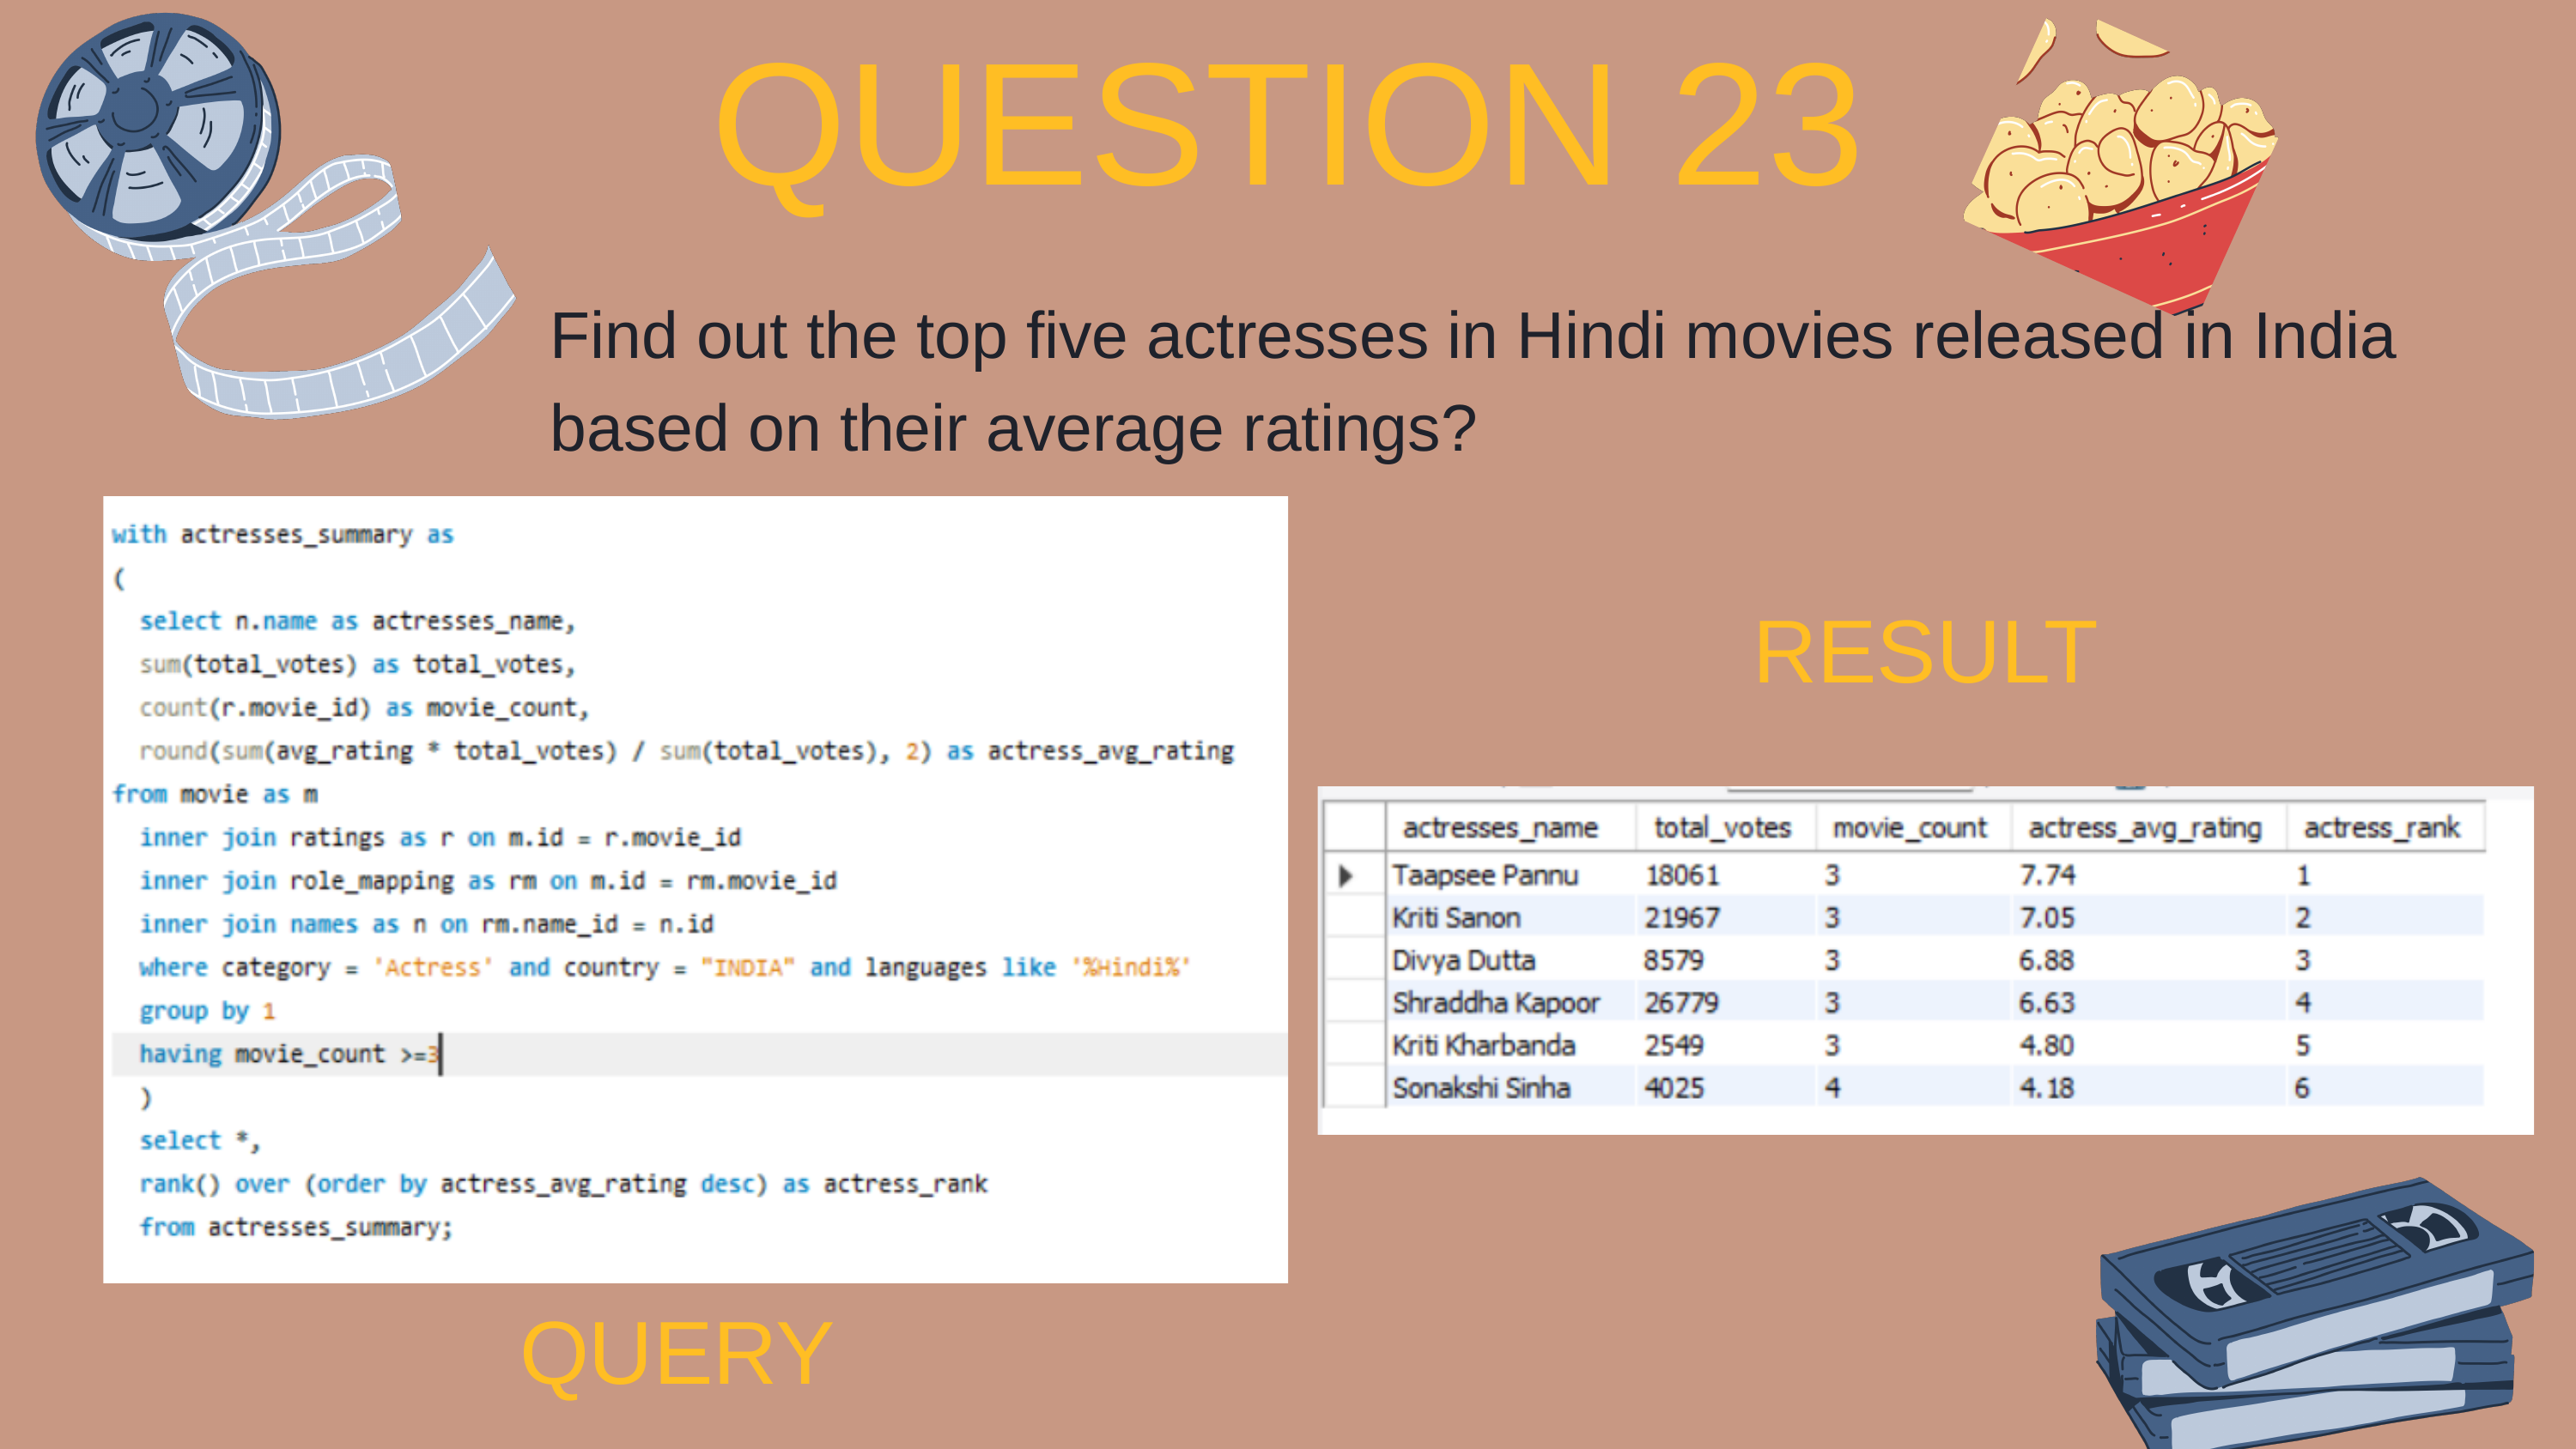

QUESTION 23
Find out the top five actresses in Hindi movies released in India based on their average ratings?

RESULT

QUERY